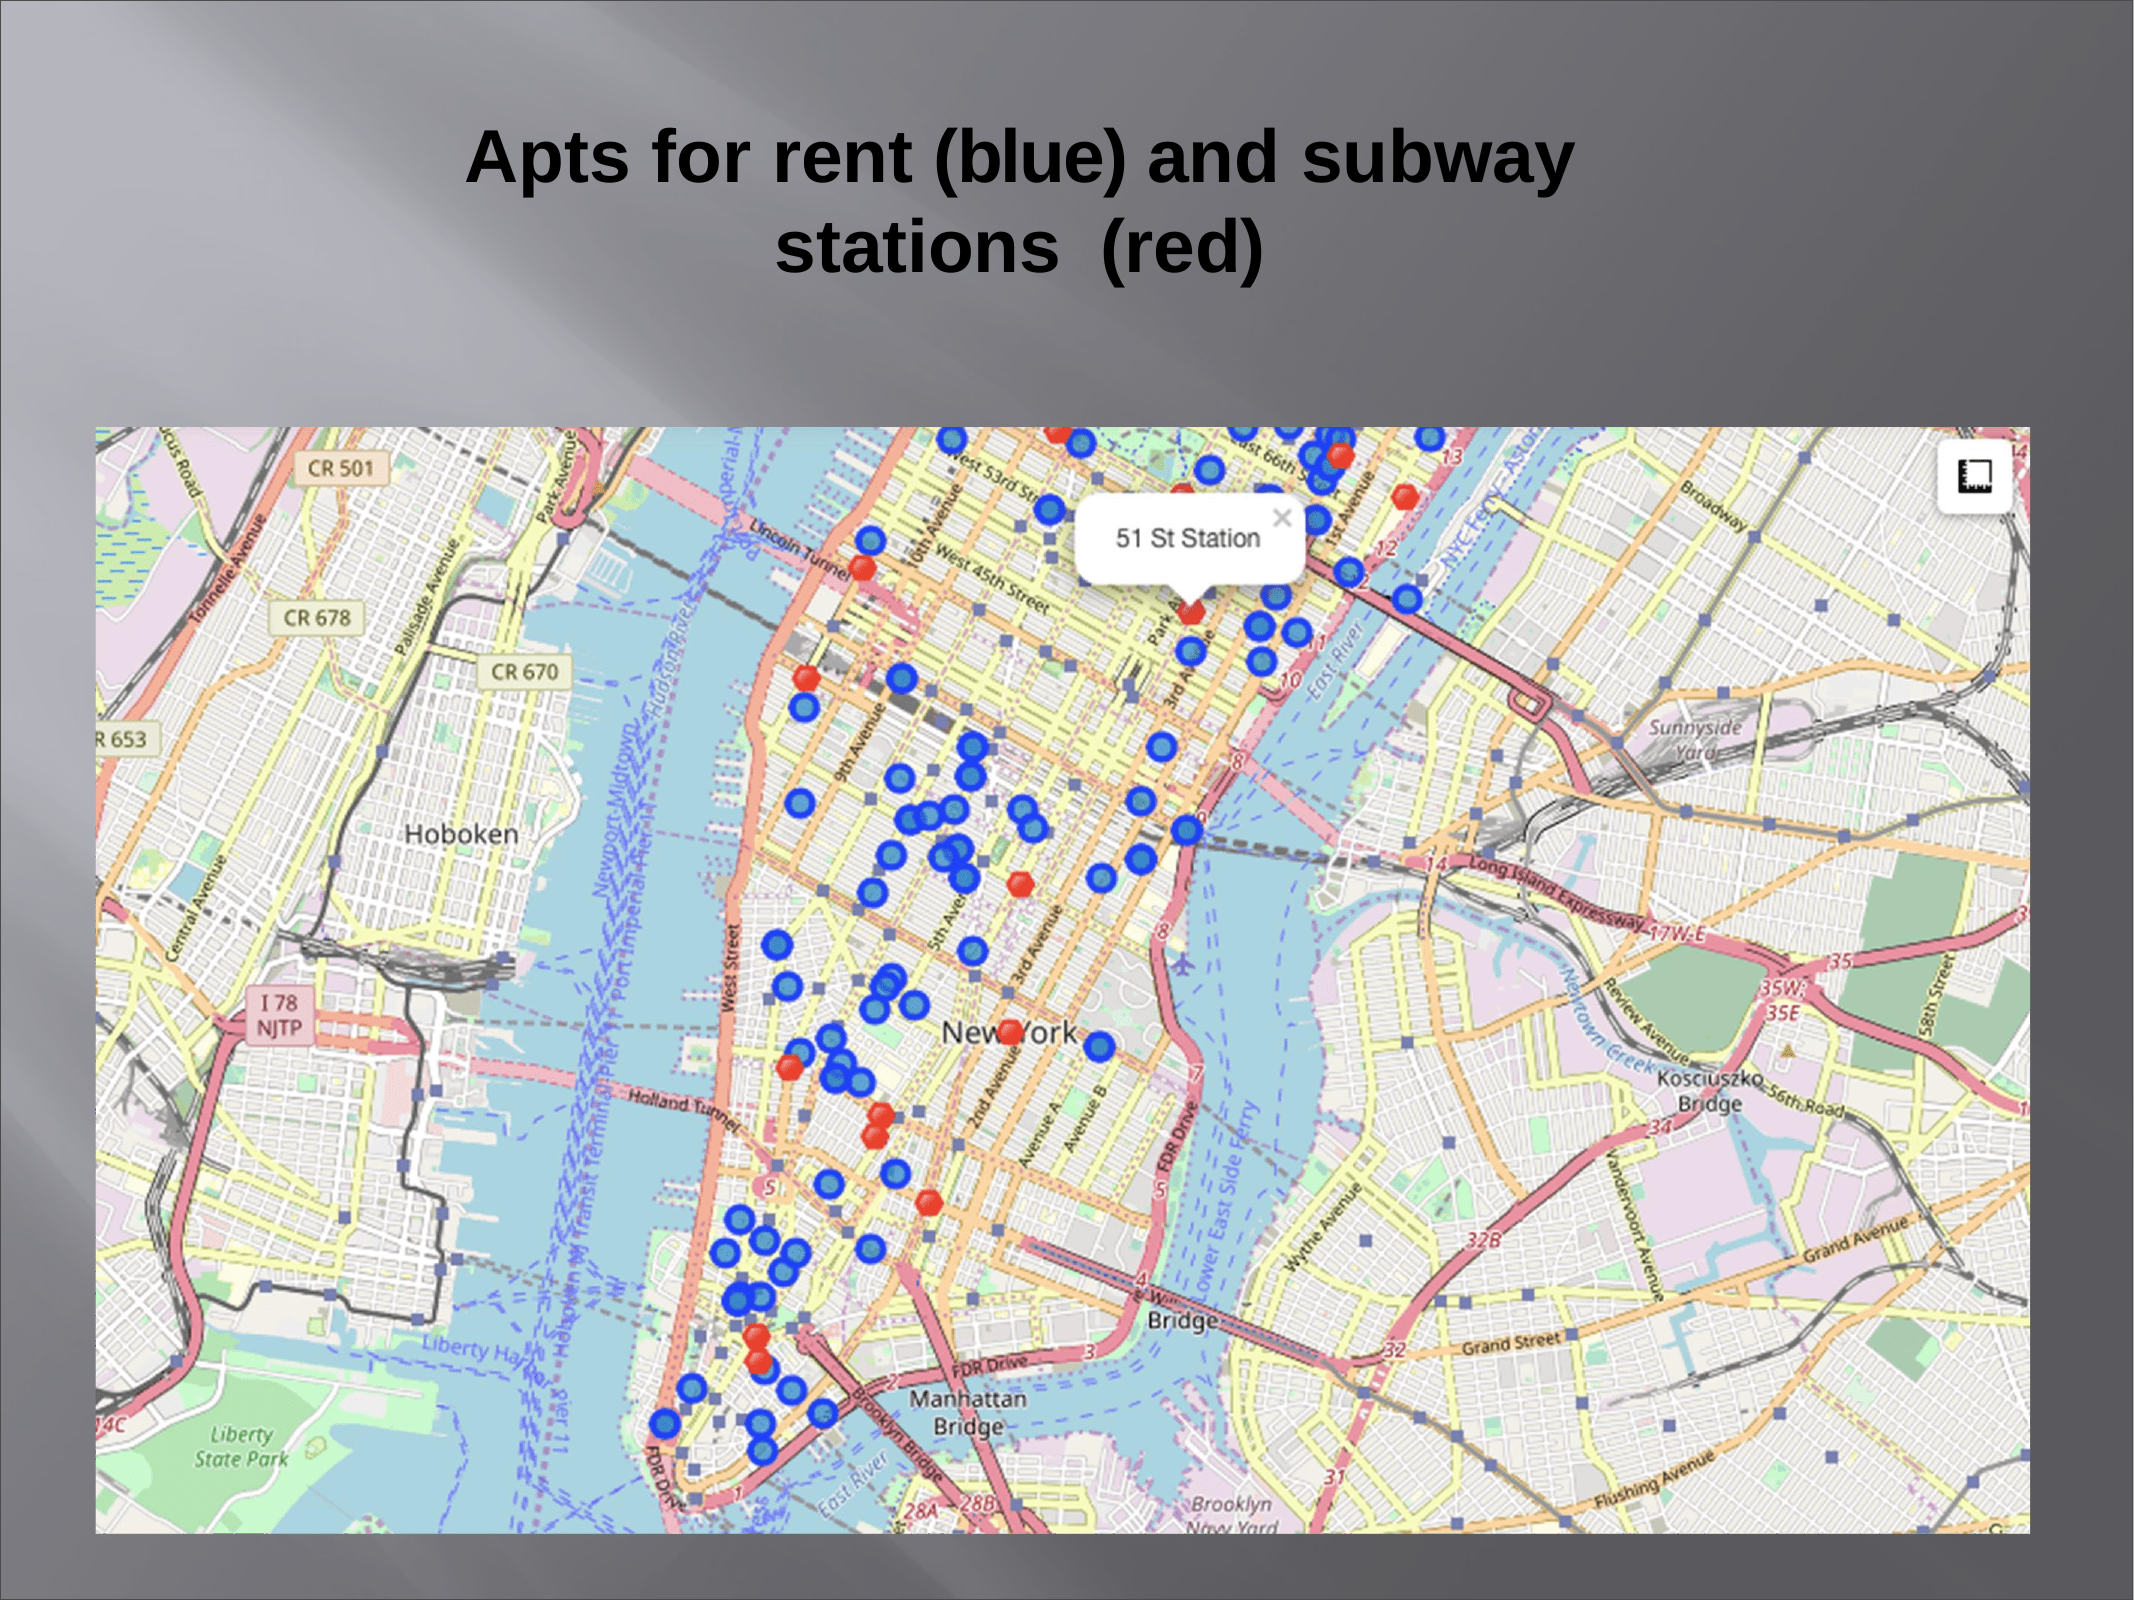

# Apts for rent (blue) and subway stations (red)